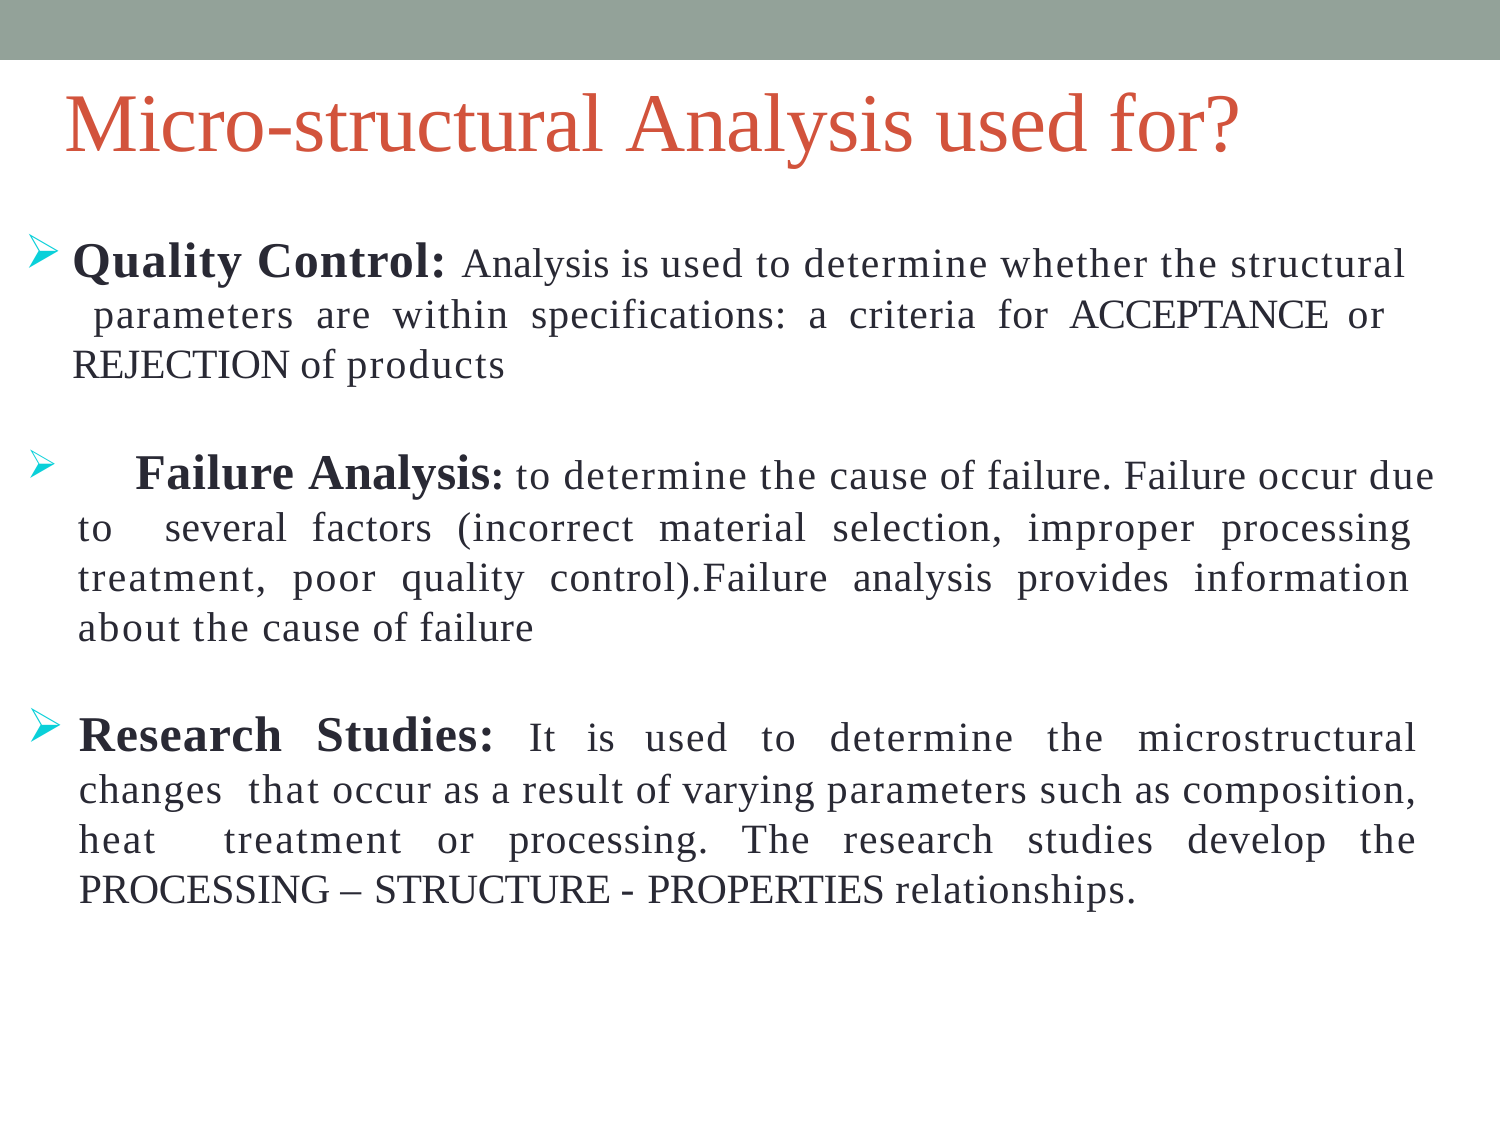

# Micro-structural Analysis used for?
Quality Control: Analysis is used to determine whether the structural  parameters are within specifications: a criteria for ACCEPTANCE or  REJECTION of products

	Failure Analysis: to determine the cause of failure. Failure occur due to  several factors (incorrect material selection, improper processing  treatment, poor quality control).Failure analysis provides information  about the cause of failure

Research Studies: It is used to determine the microstructural changes  that occur as a result of varying parameters such as composition, heat  treatment or processing. The research studies develop the PROCESSING – STRUCTURE - PROPERTIES relationships.